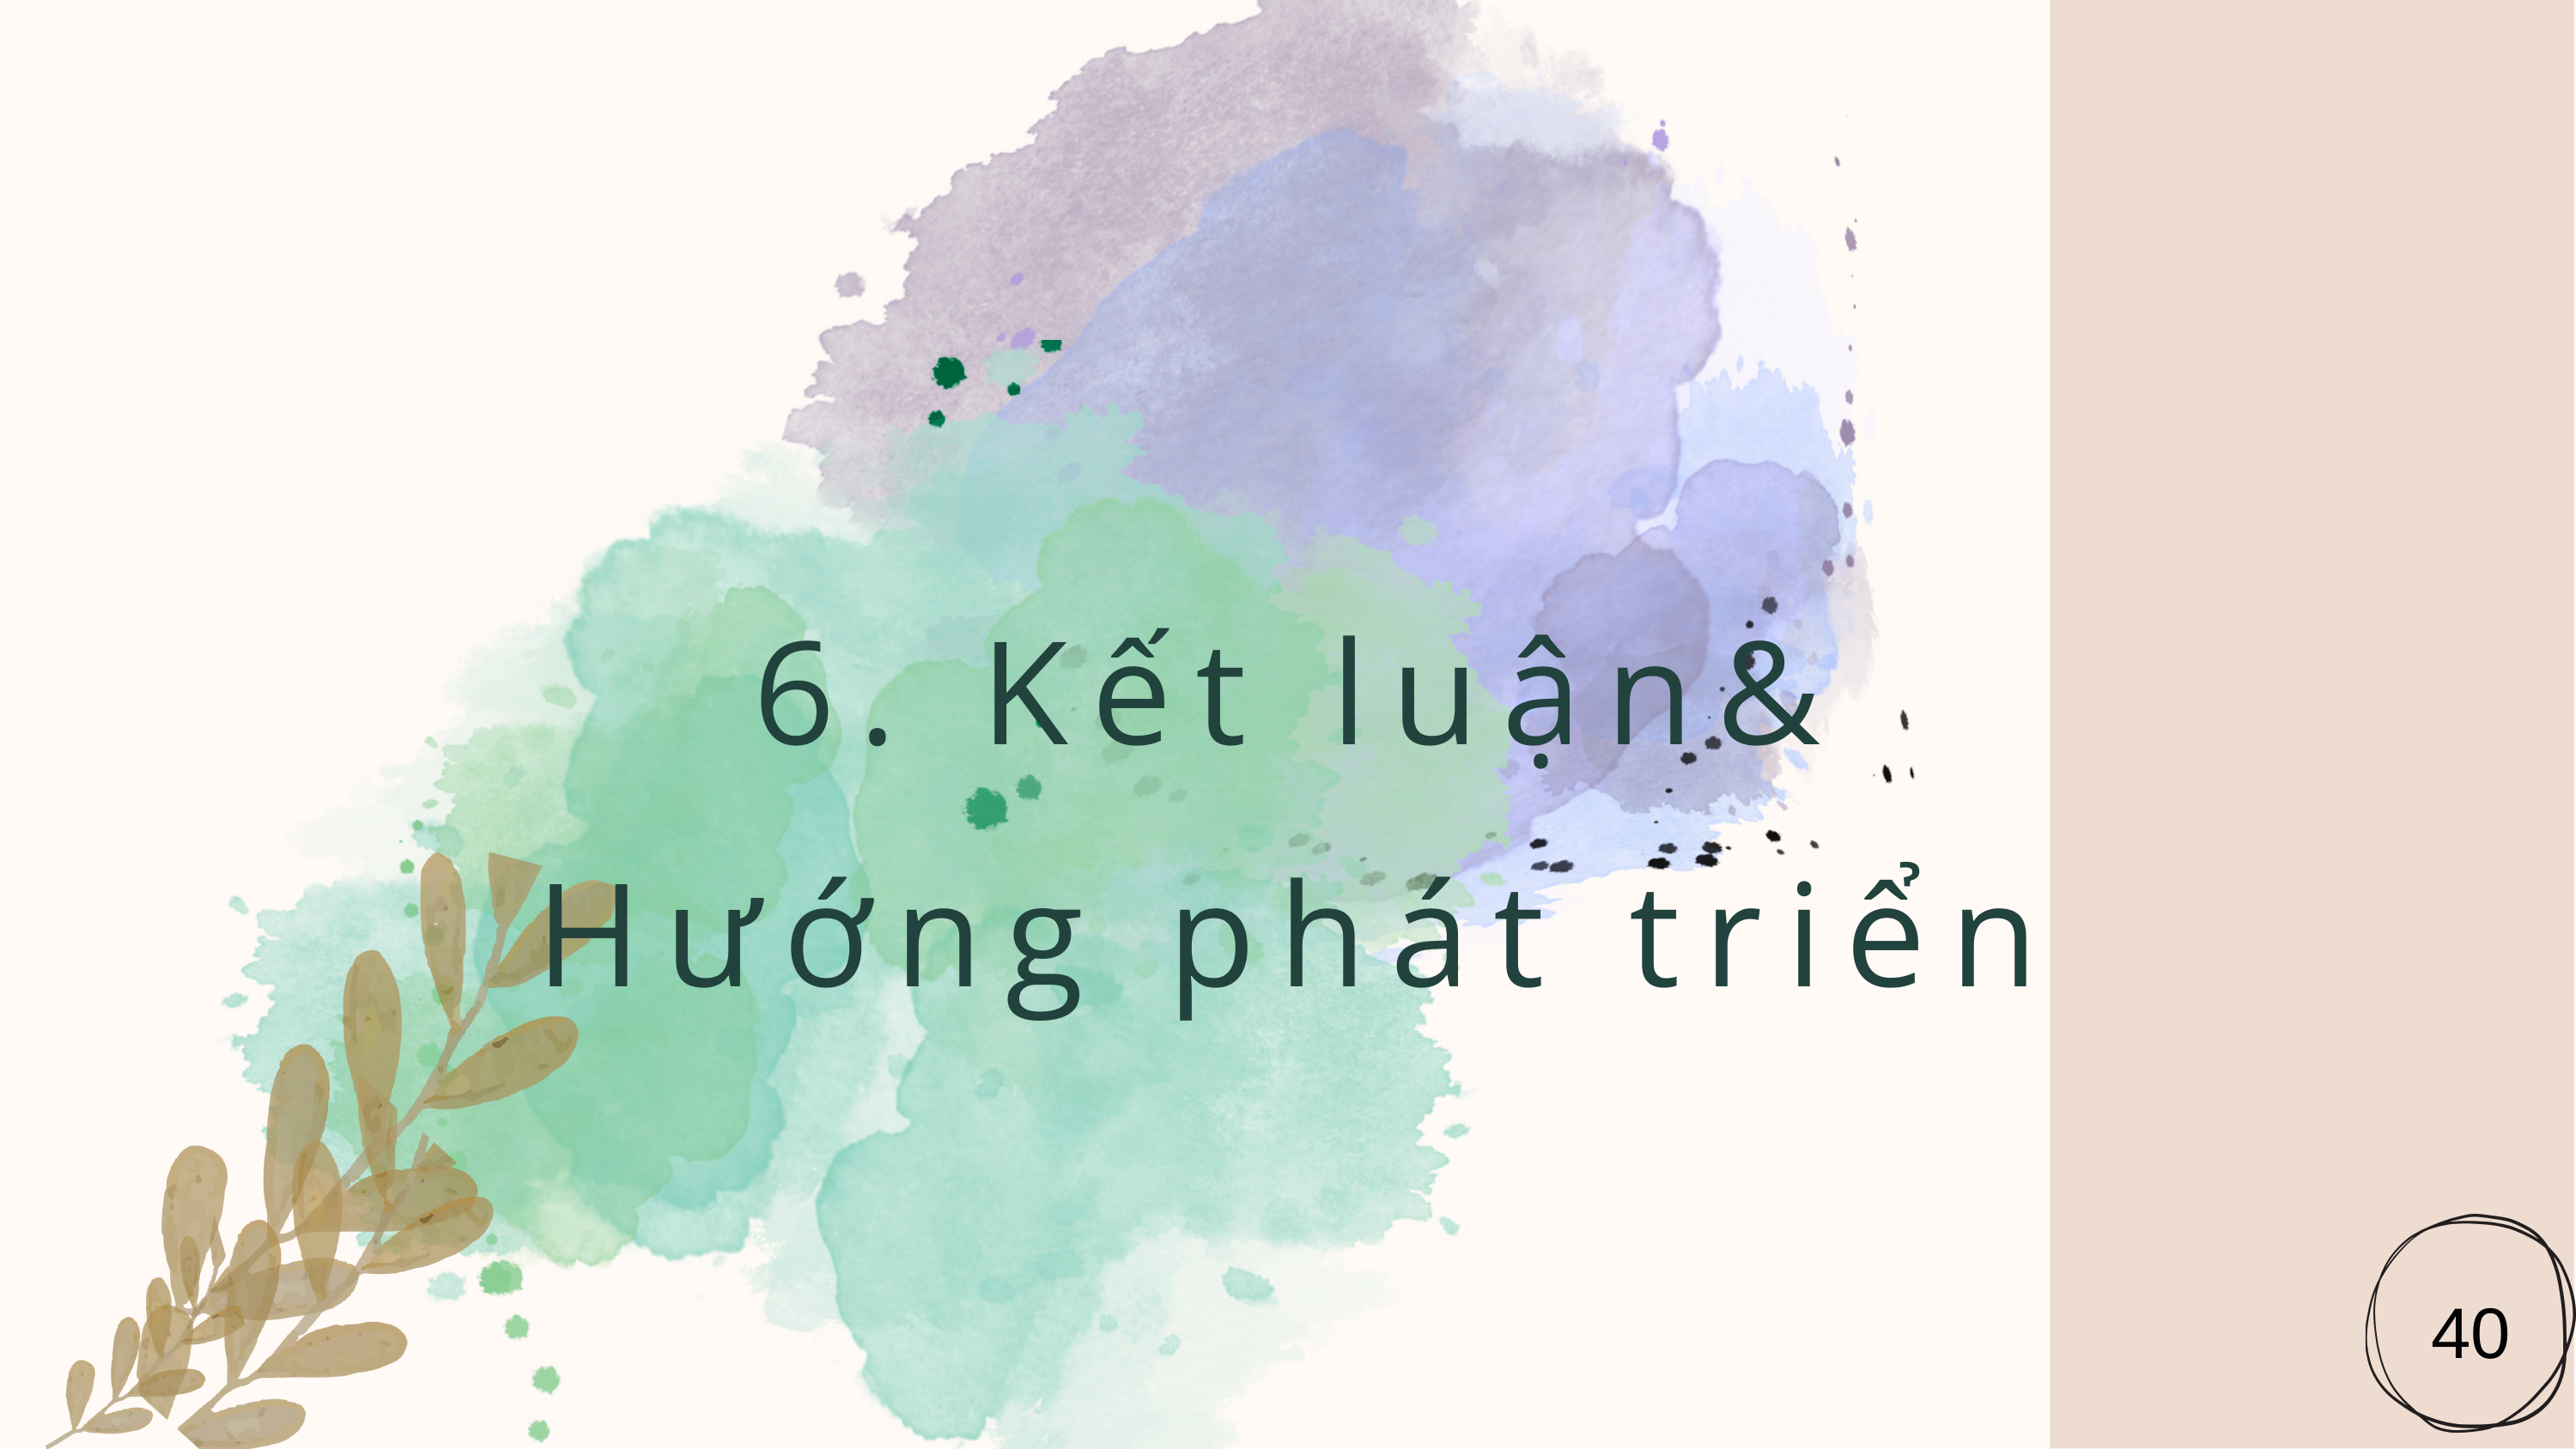

6. Kết luận&
Hướng phát triển

40